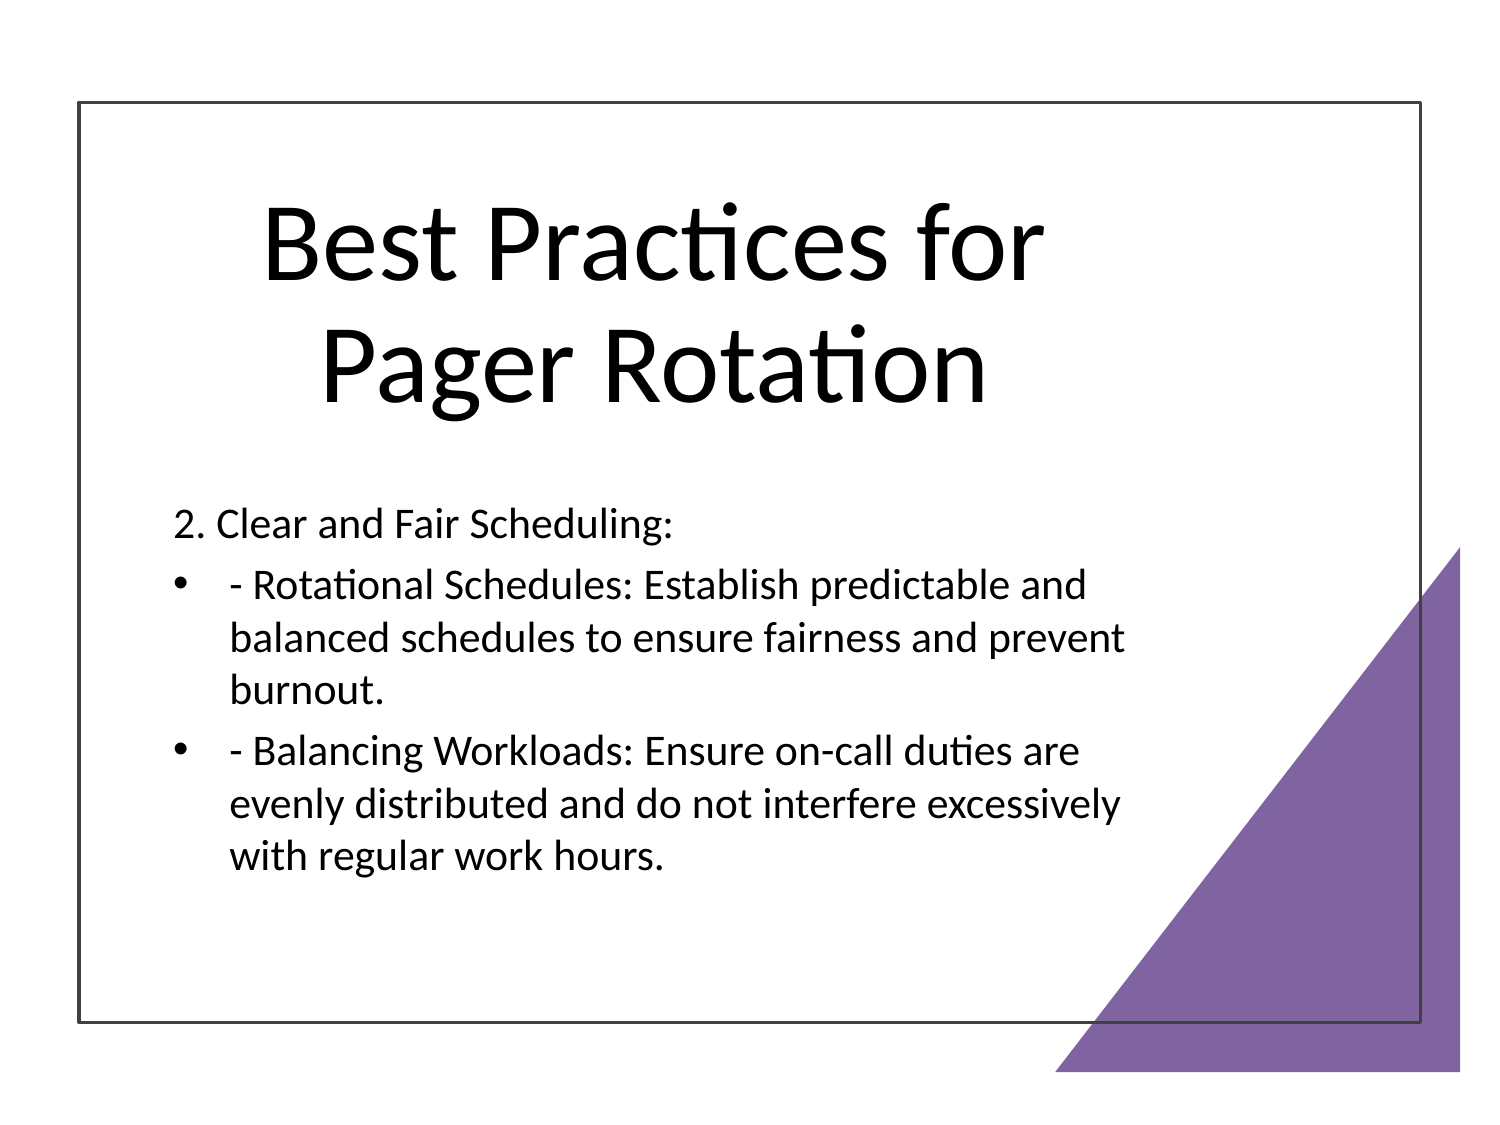

# Best Practices for Pager Rotation
2. Clear and Fair Scheduling:
- Rotational Schedules: Establish predictable and balanced schedules to ensure fairness and prevent burnout.
- Balancing Workloads: Ensure on-call duties are evenly distributed and do not interfere excessively with regular work hours.